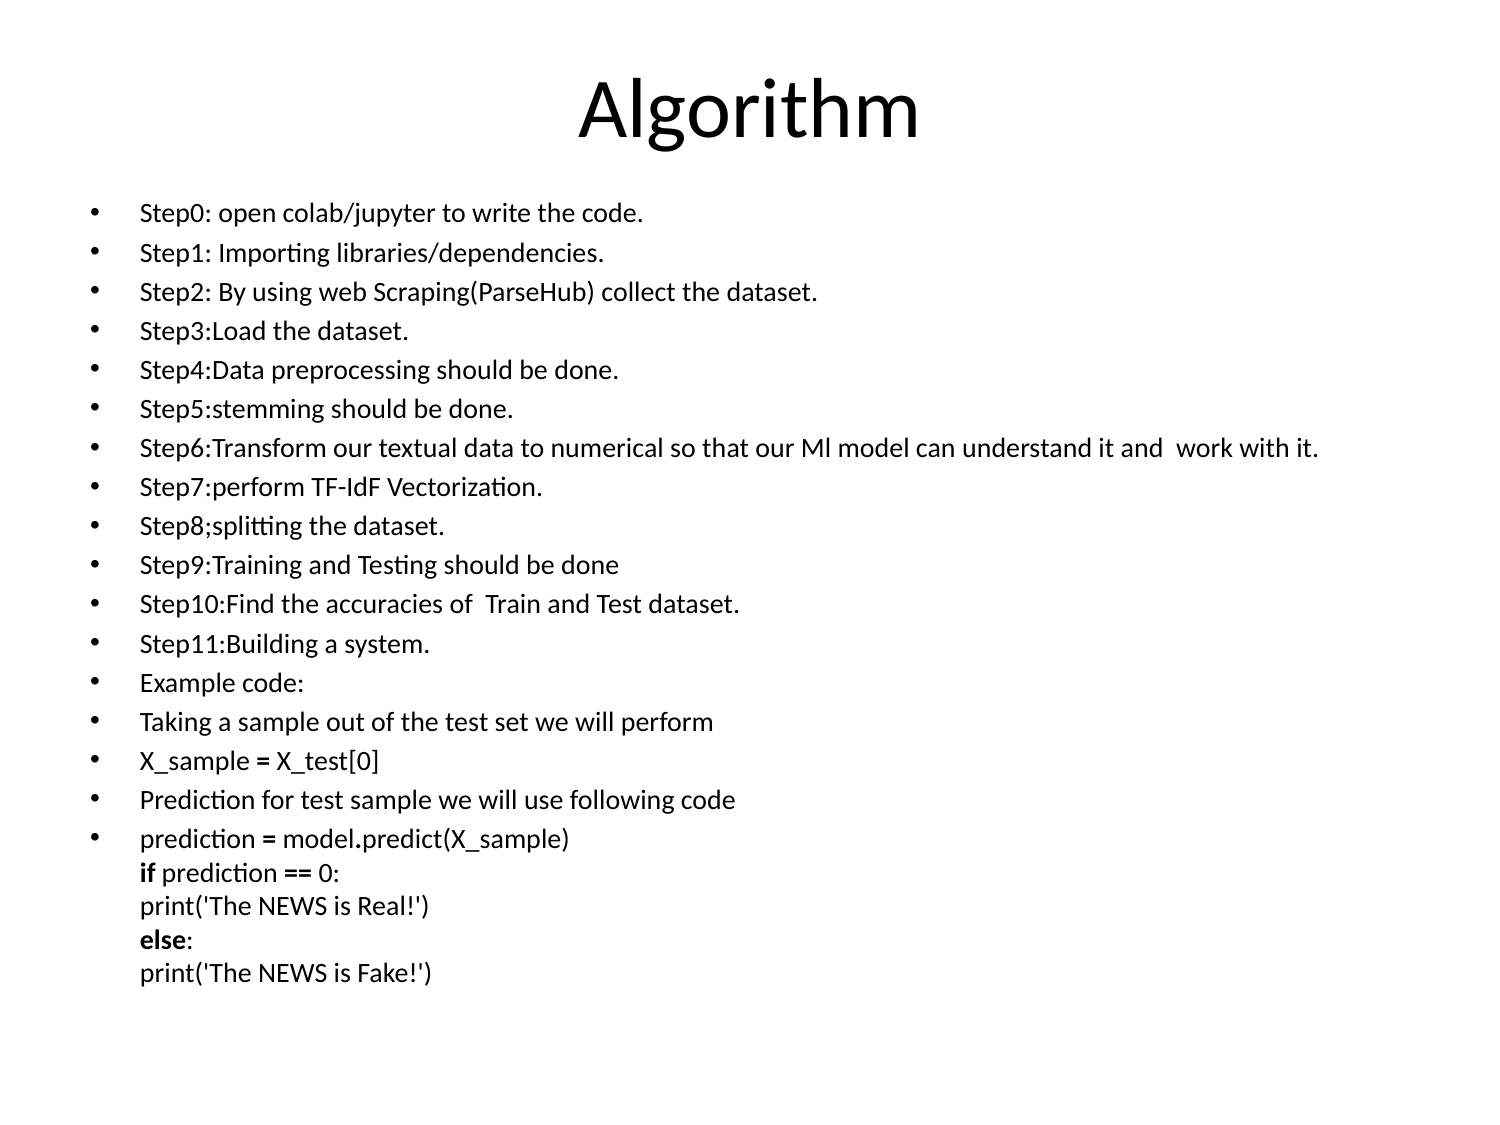

# Algorithm
Step0: open colab/jupyter to write the code.
Step1: Importing libraries/dependencies.
Step2: By using web Scraping(ParseHub) collect the dataset.
Step3:Load the dataset.
Step4:Data preprocessing should be done.
Step5:stemming should be done.
Step6:Transform our textual data to numerical so that our Ml model can understand it and  work with it.
Step7:perform TF-IdF Vectorization.
Step8;splitting the dataset.
Step9:Training and Testing should be done
Step10:Find the accuracies of  Train and Test dataset.
Step11:Building a system.
Example code:
Taking a sample out of the test set we will perform
X_sample = X_test[0]
Prediction for test sample we will use following code
prediction = model.predict(X_sample)
if prediction == 0:
print('The NEWS is Real!')
else:
print('The NEWS is Fake!')